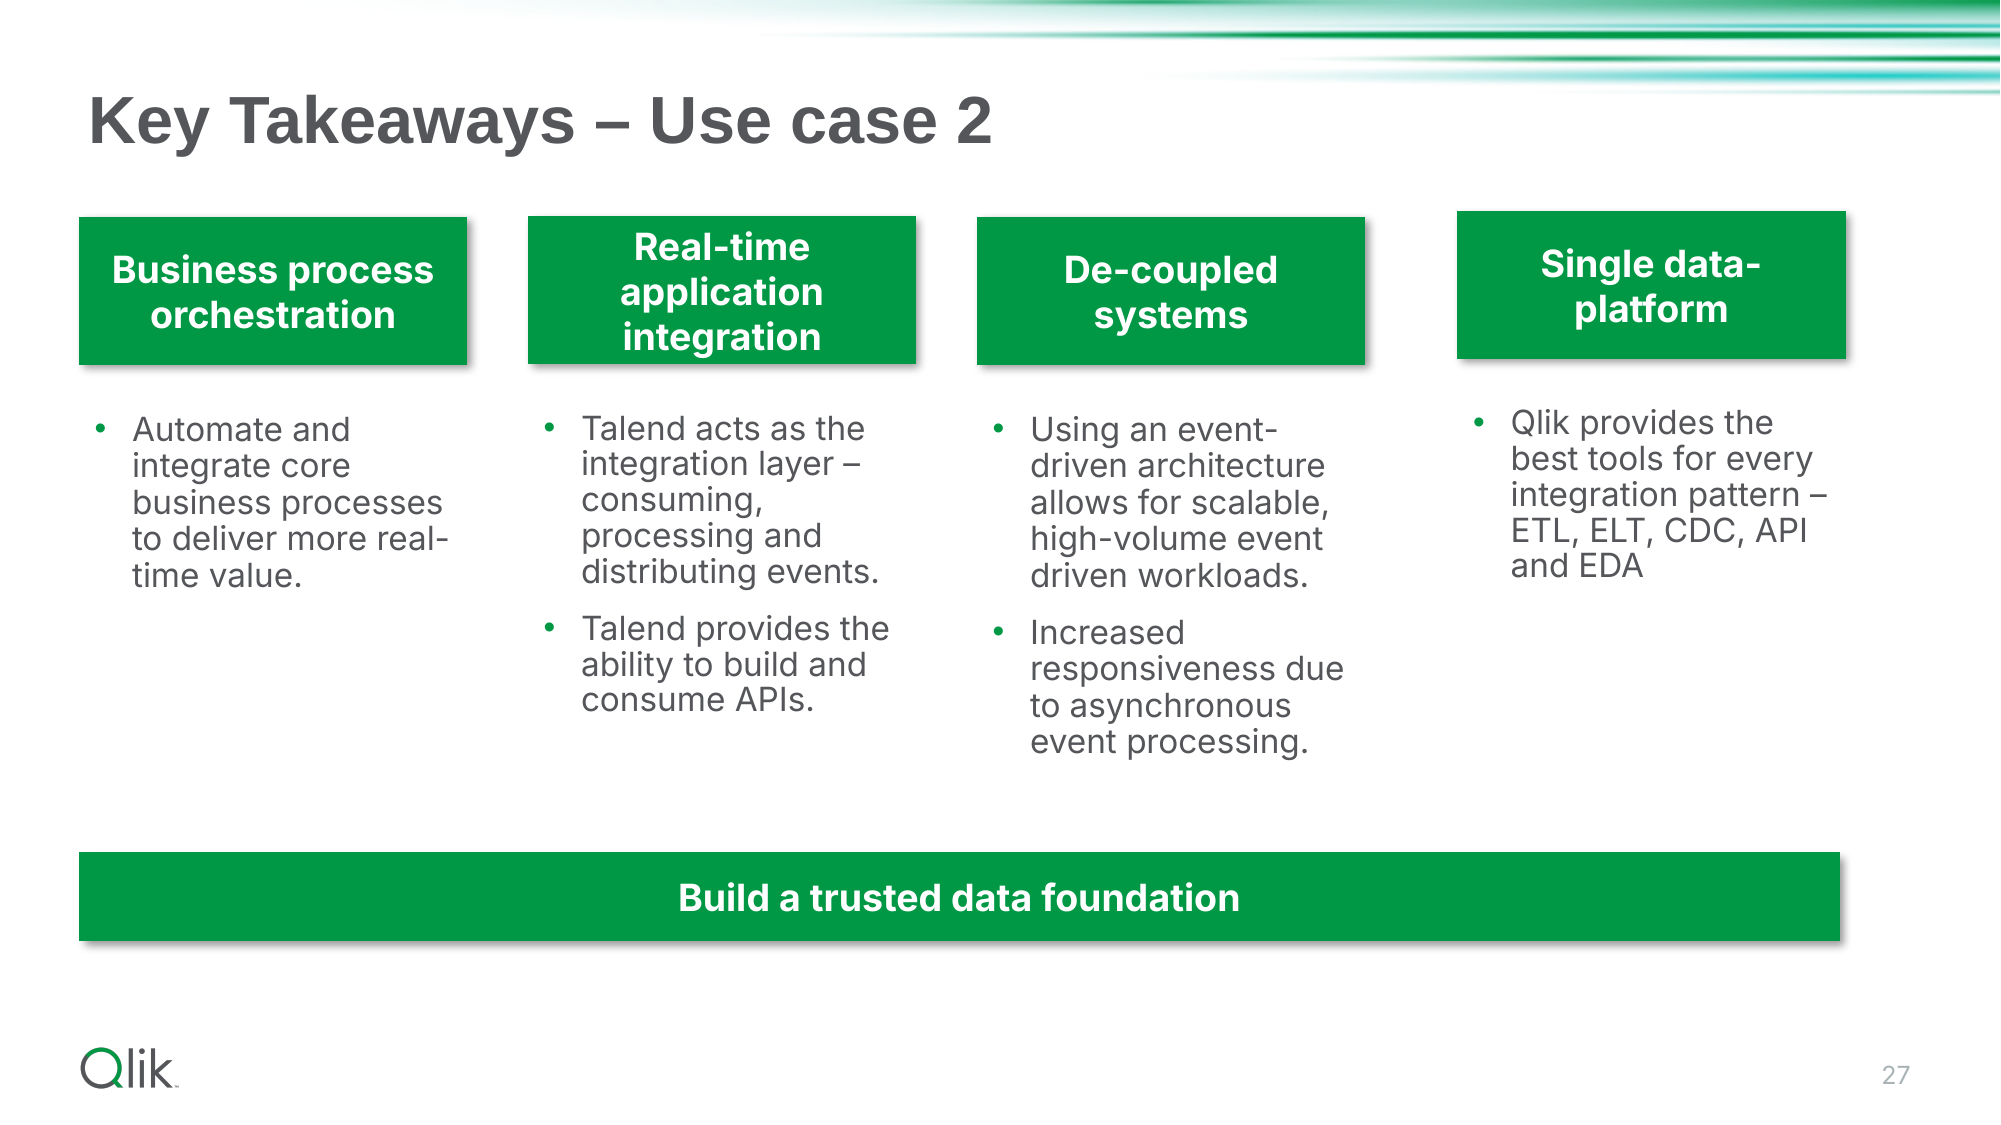

# Key Takeaways – Use case 2
Single data-platform
Real-time application integration
Business process orchestration
De-coupled systems
Qlik provides the best tools for every integration pattern – ETL, ELT, CDC, API and EDA
Automate and integrate core business processes to deliver more real-time value.

Talend acts as the integration layer – consuming, processing and distributing events.
Talend provides the ability to build and consume APIs.
Using an event-driven architecture allows for scalable, high-volume event driven workloads.
Increased responsiveness due to asynchronous event processing.
Build a trusted data foundation
27